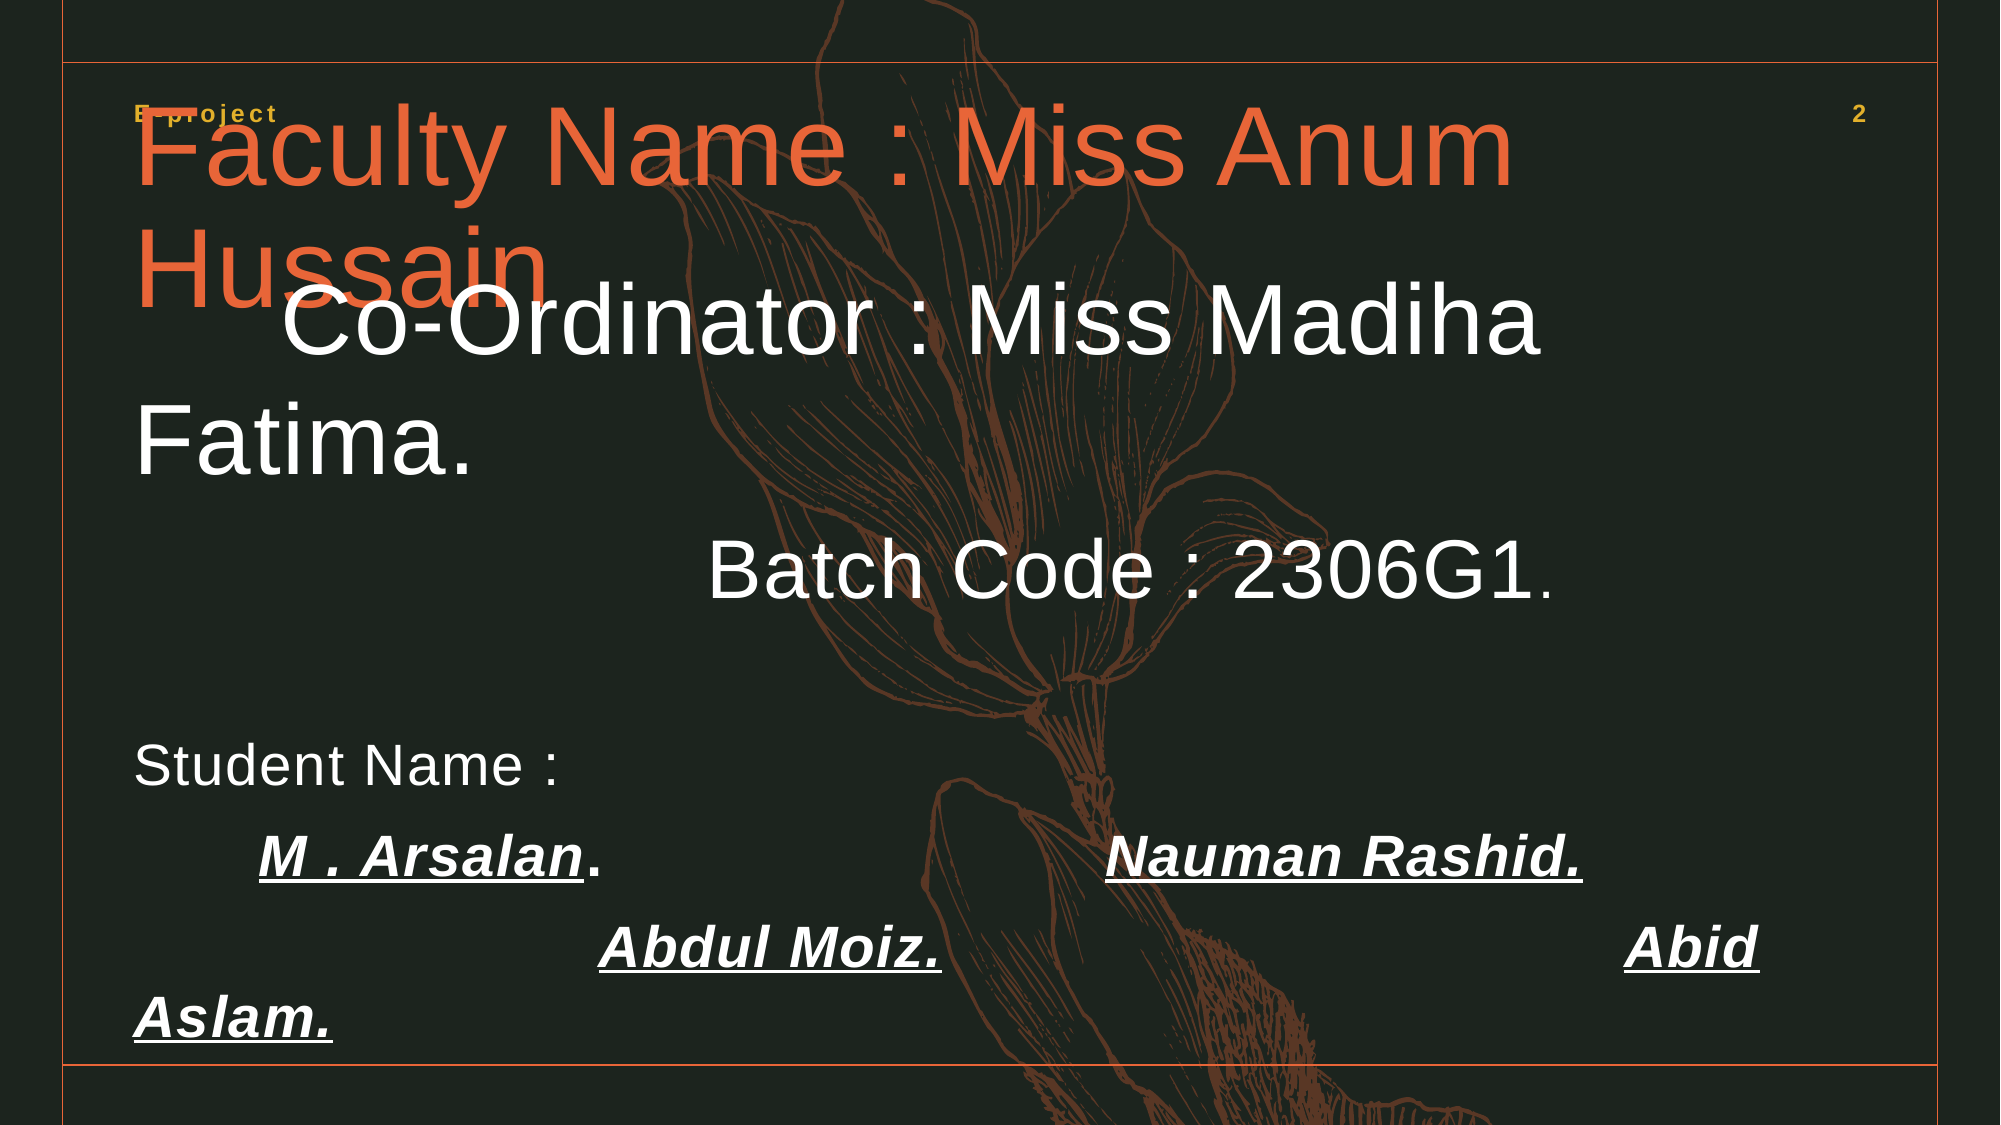

E-project
2
# Faculty Name : Miss Anum Hussain
     Co-Ordinator : Miss Madiha Fatima.
                       Batch Code : 2306G1.

Student Name :
       M . Arsalan.                            Nauman Rashid.
                          Abdul Moiz.                                      Abid Aslam.